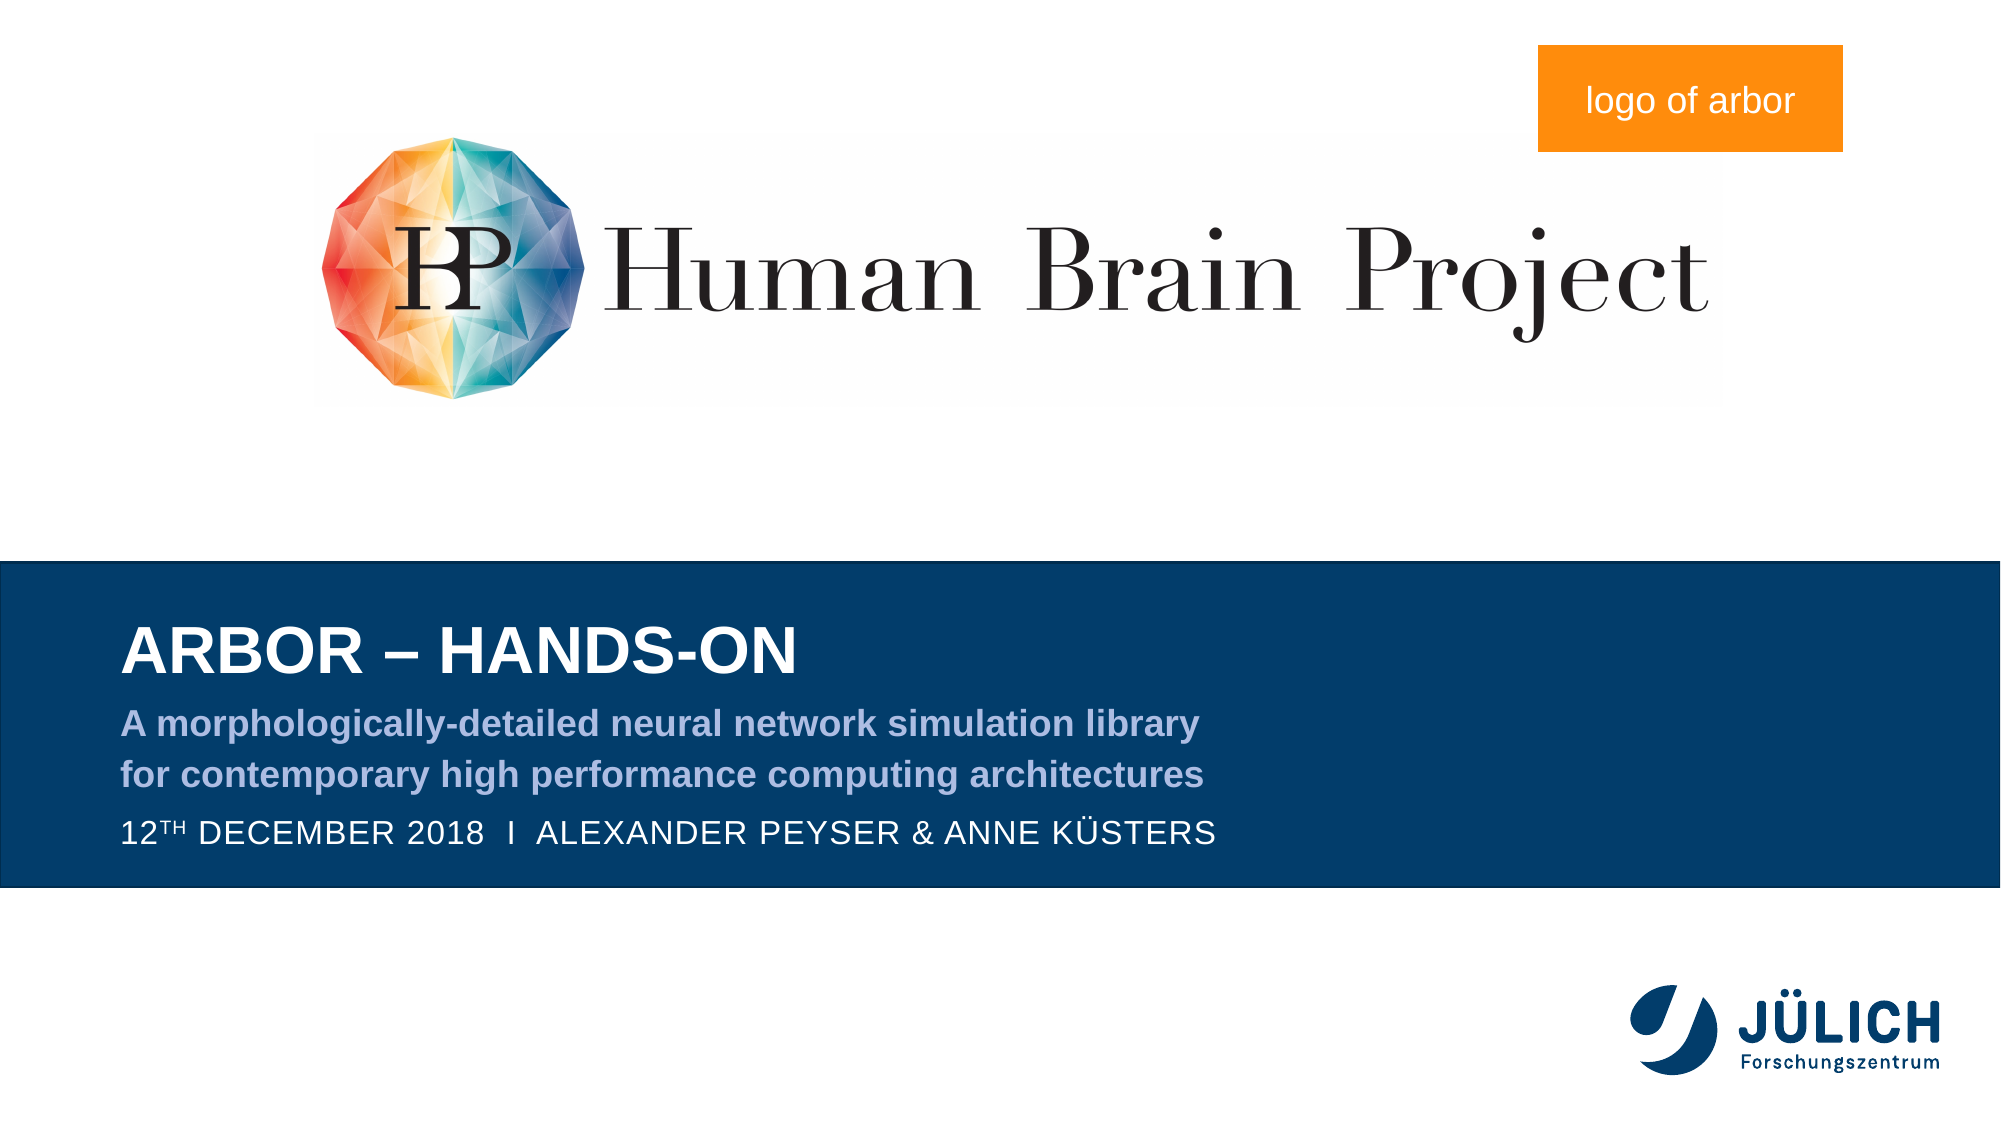

logo of arbor
# Arbor – Hands-on
A morphologically-detailed neural network simulation library
for contemporary high performance computing architectures
12th December 2018  I  Alexander peyser & Anne Küsters